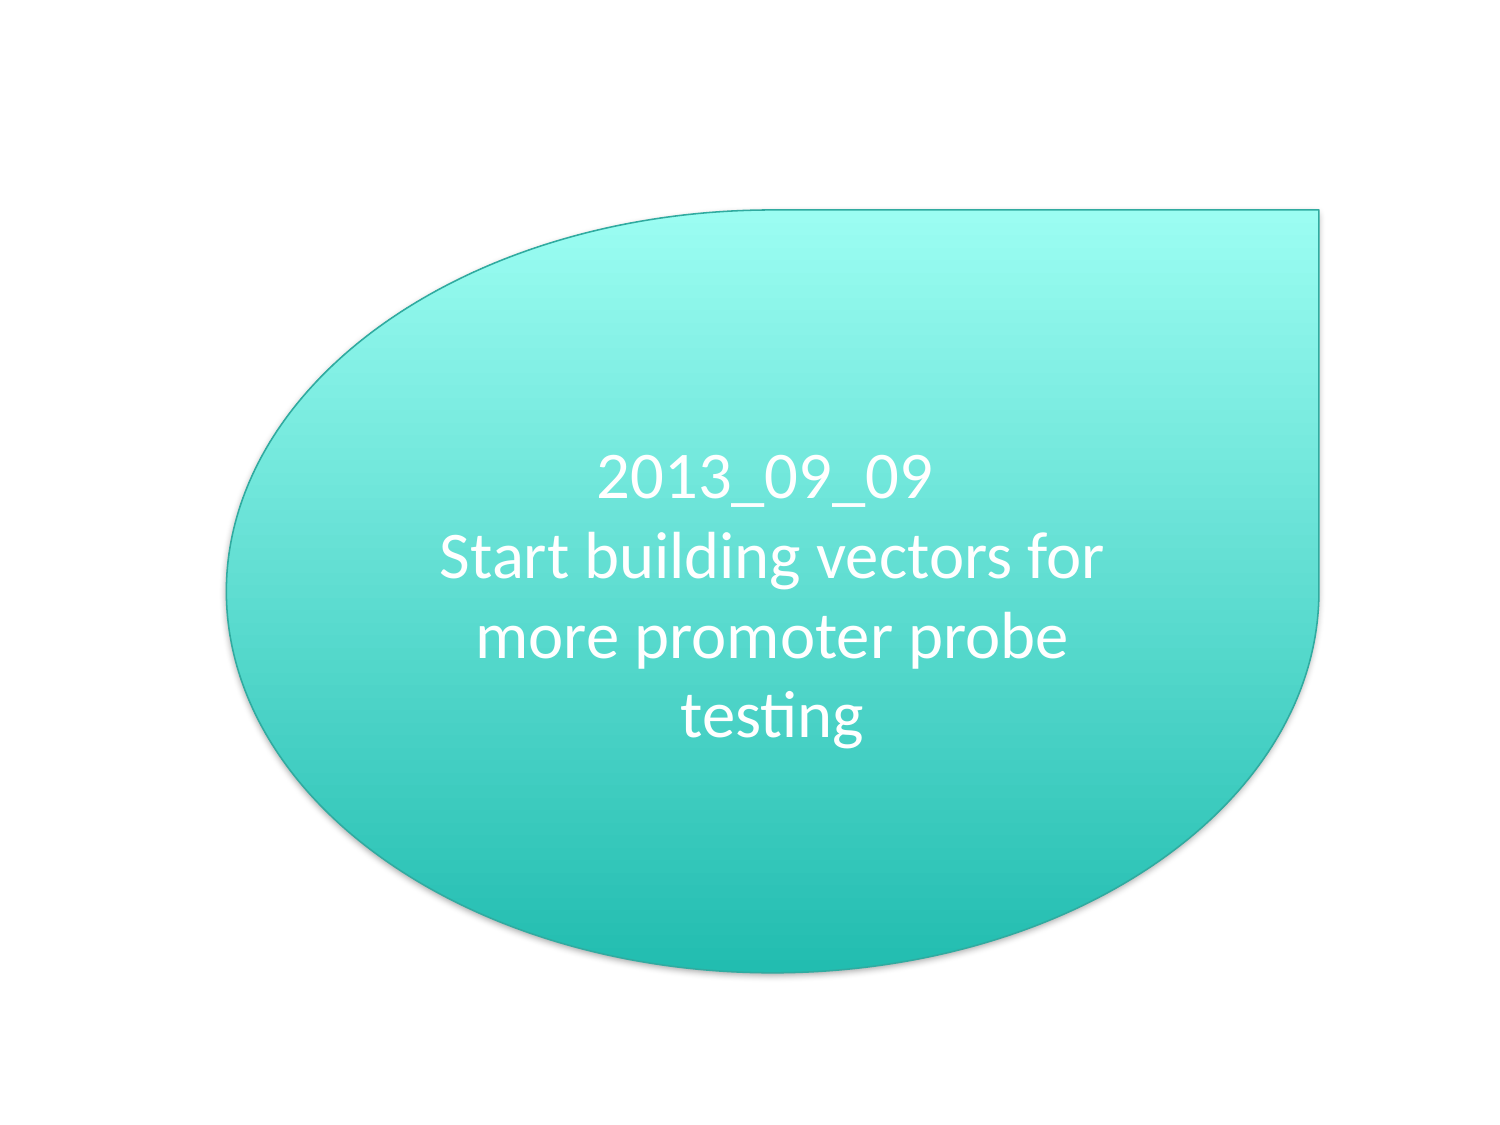

2013_09_09
Start building vectors for more promoter probe testing